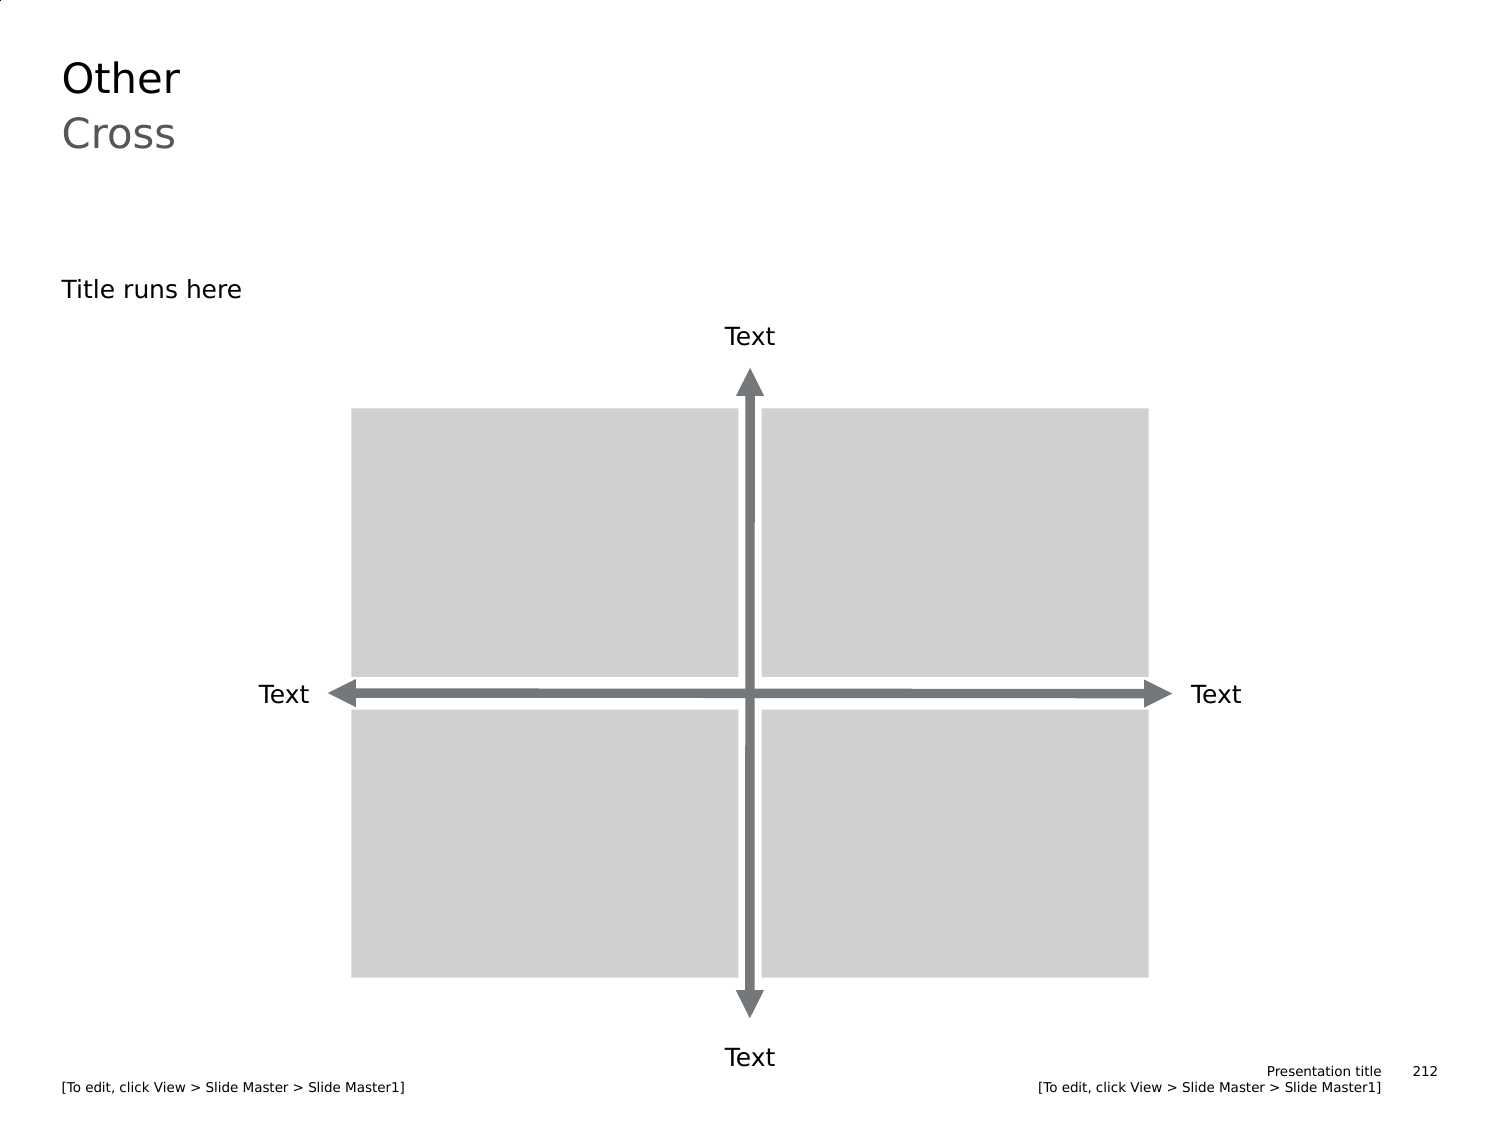

# Other
Cross
Title runs here

Text

Text
Text

Text